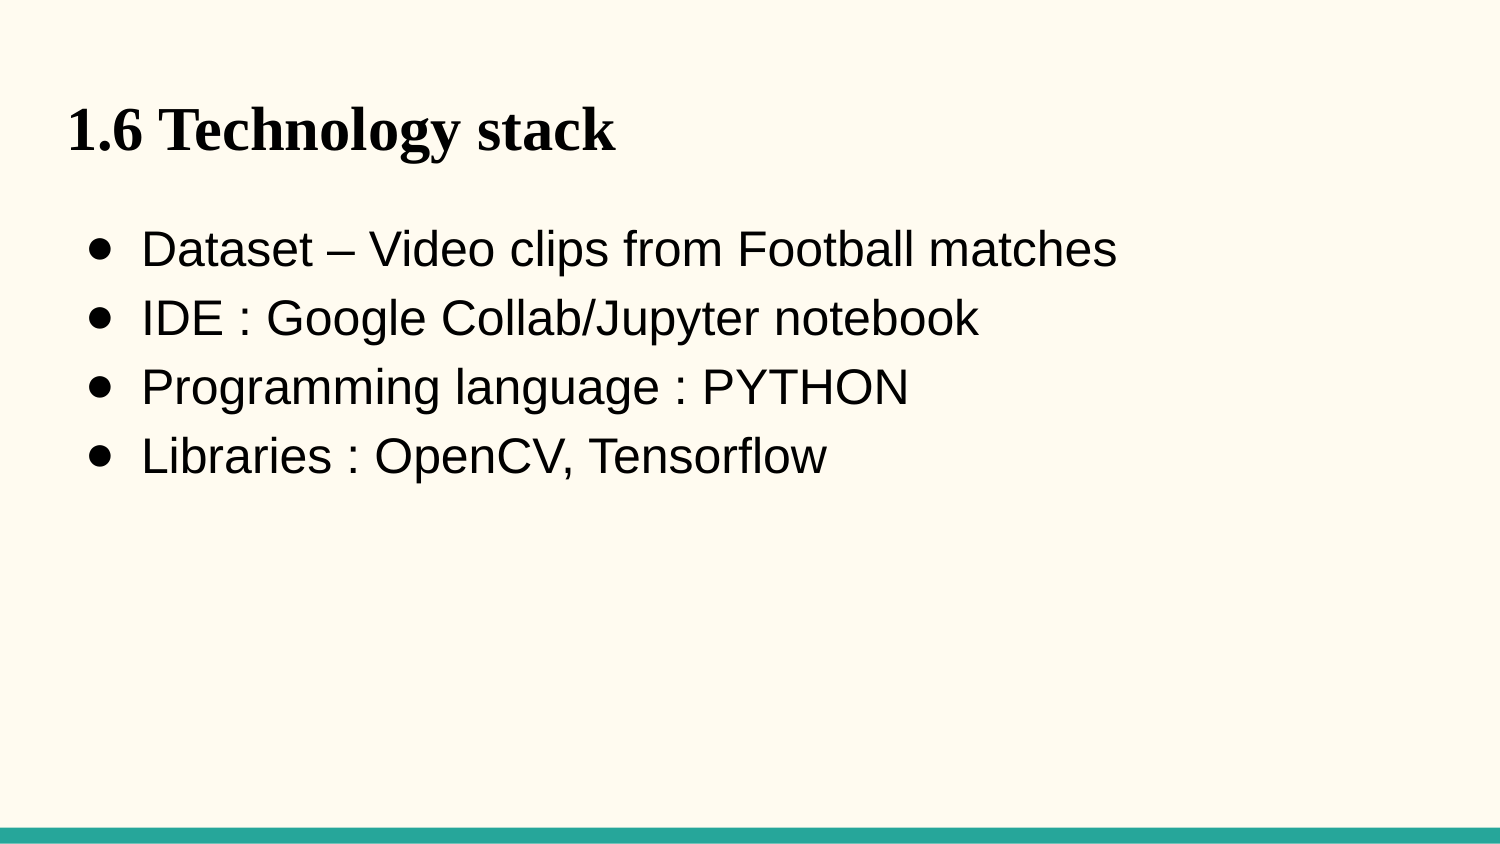

# 1.6 Technology stack
Dataset – Video clips from Football matches
IDE : Google Collab/Jupyter notebook
Programming language : PYTHON
Libraries : OpenCV, Tensorflow